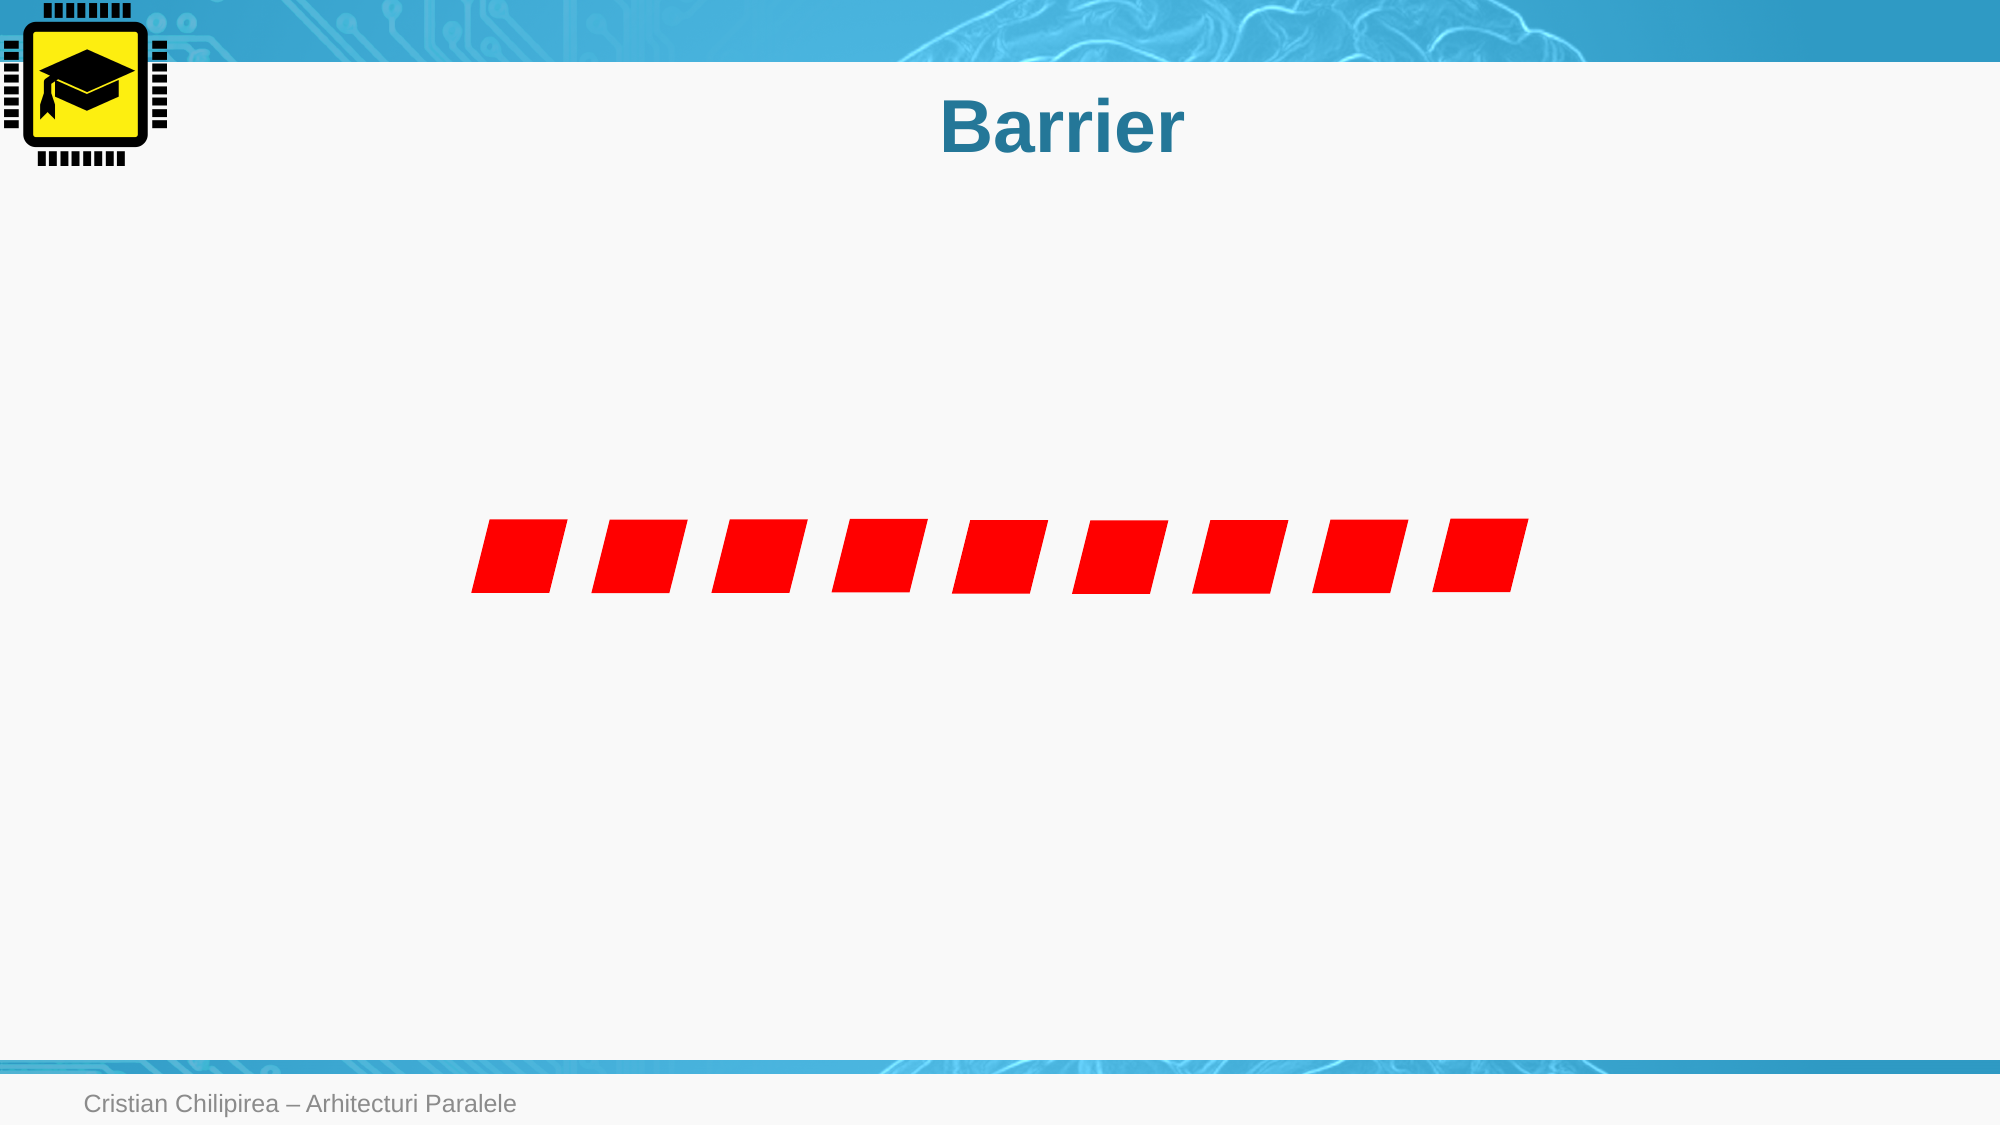

# Barrier

Cristian Chilipirea – Arhitecturi Paralele